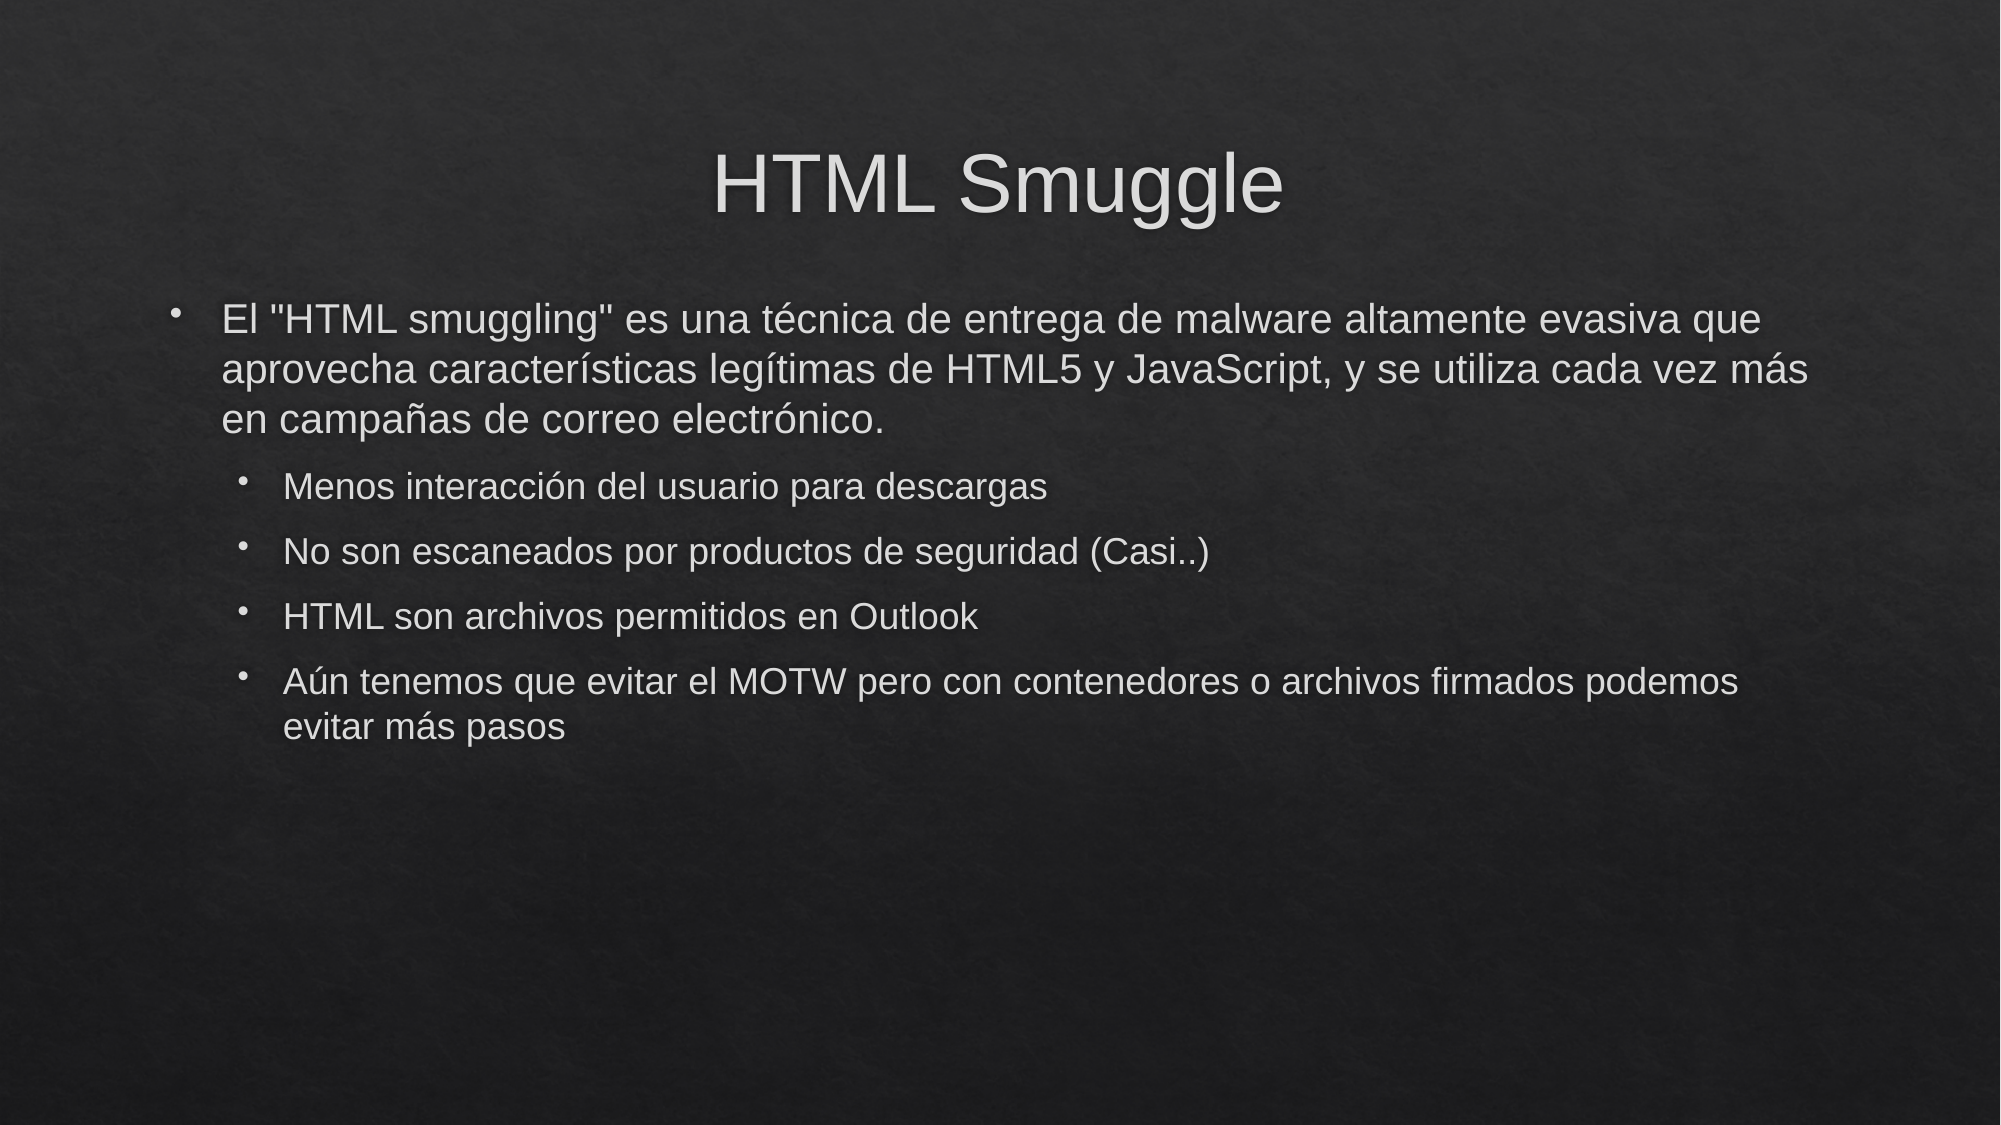

# HTML Smuggle
El "HTML smuggling" es una técnica de entrega de malware altamente evasiva que aprovecha características legítimas de HTML5 y JavaScript, y se utiliza cada vez más en campañas de correo electrónico.
Menos interacción del usuario para descargas
No son escaneados por productos de seguridad (Casi..)
HTML son archivos permitidos en Outlook
Aún tenemos que evitar el MOTW pero con contenedores o archivos firmados podemos evitar más pasos